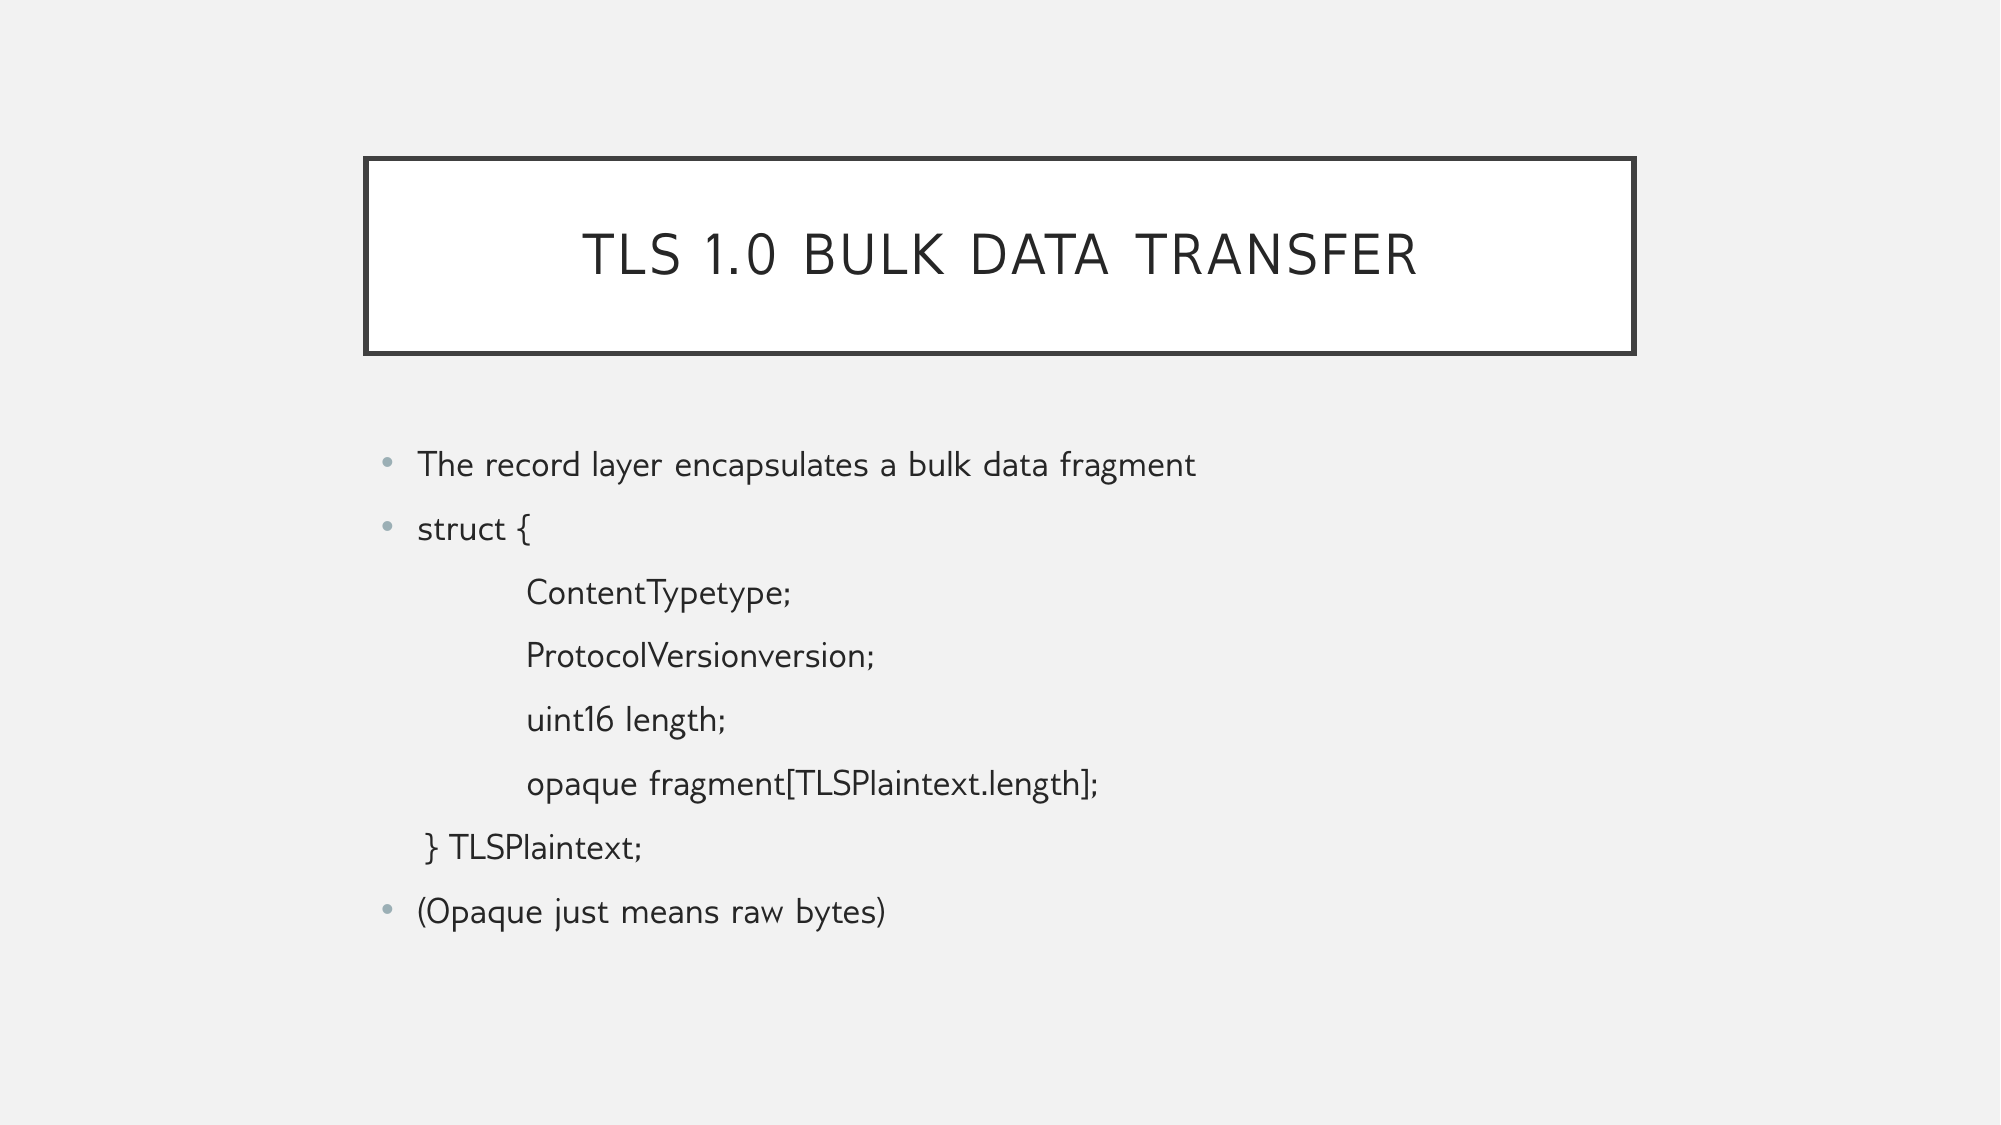

# TLS 1.0 Bulk Data Transfer
The record layer encapsulates a bulk data fragment
struct {
	ContentTypetype;
	ProtocolVersionversion;
	uint16 length;
	opaque fragment[TLSPlaintext.length];
    } TLSPlaintext;
(Opaque just means raw bytes)